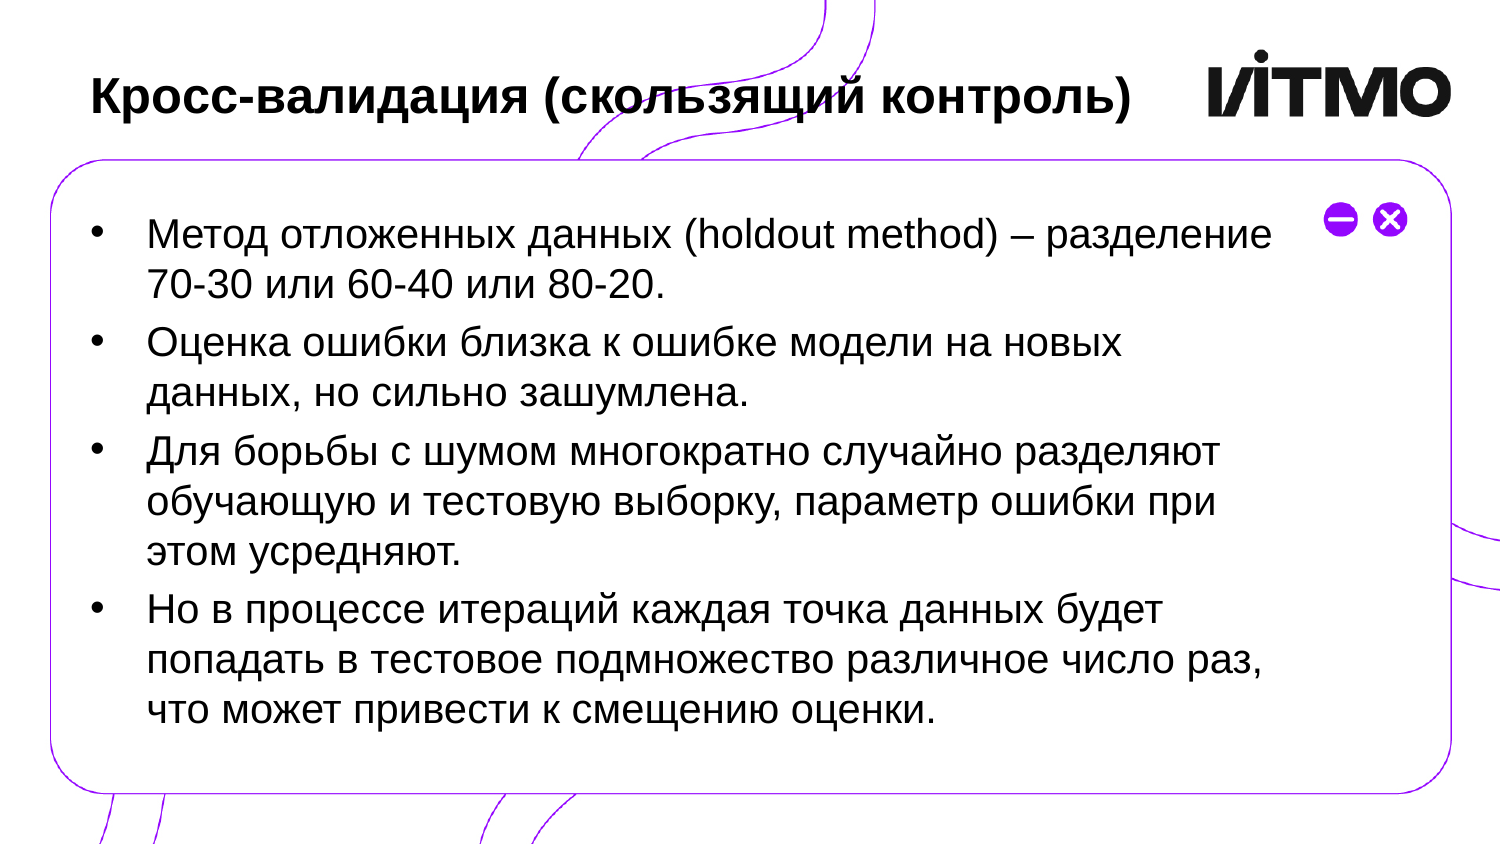

# Кросс-валидация (скользящий контроль)
Метод отложенных данных (holdout method) – разделение 70-30 или 60-40 или 80-20.
Оценка ошибки близка к ошибке модели на новых данных, но сильно зашумлена.
Для борьбы с шумом многократно случайно разделяют обучающую и тестовую выборку, параметр ошибки при этом усредняют.
Но в процессе итераций каждая точка данных будет попадать в тестовое подмножество различное число раз, что может привести к смещению оценки.